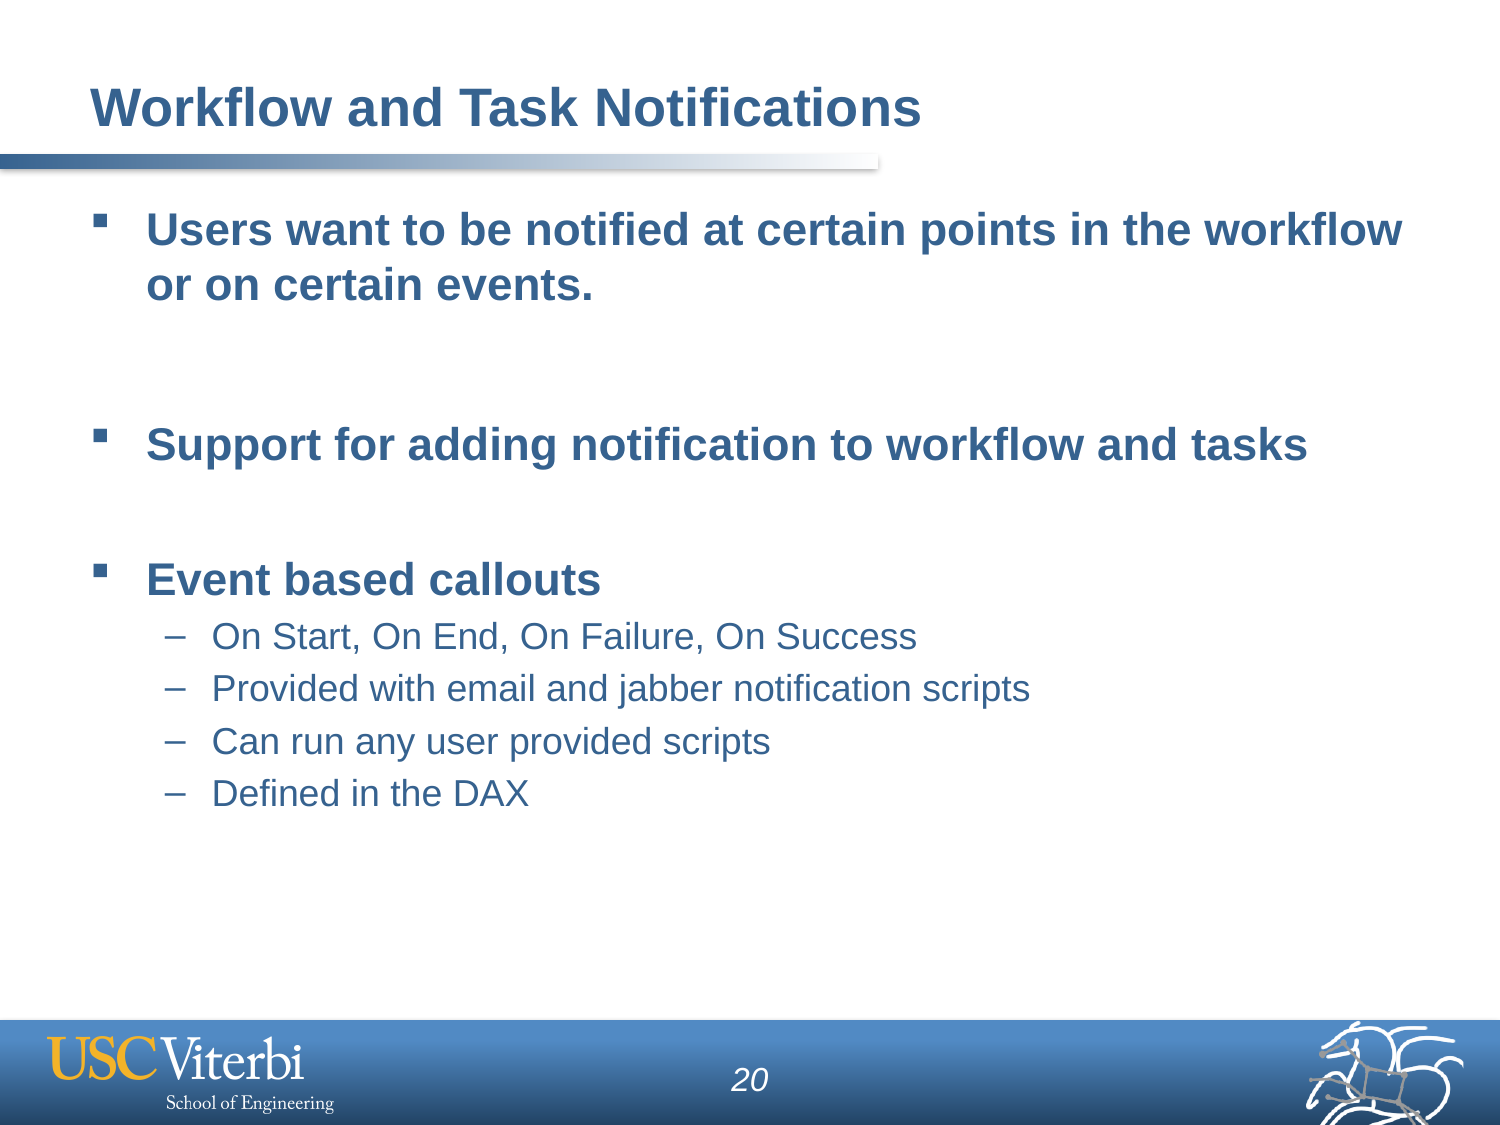

# Workflow and Task Notifications
Users want to be notified at certain points in the workflow or on certain events.

Support for adding notification to workflow and tasks
Event based callouts
On Start, On End, On Failure, On Success
Provided with email and jabber notification scripts
Can run any user provided scripts
Defined in the DAX